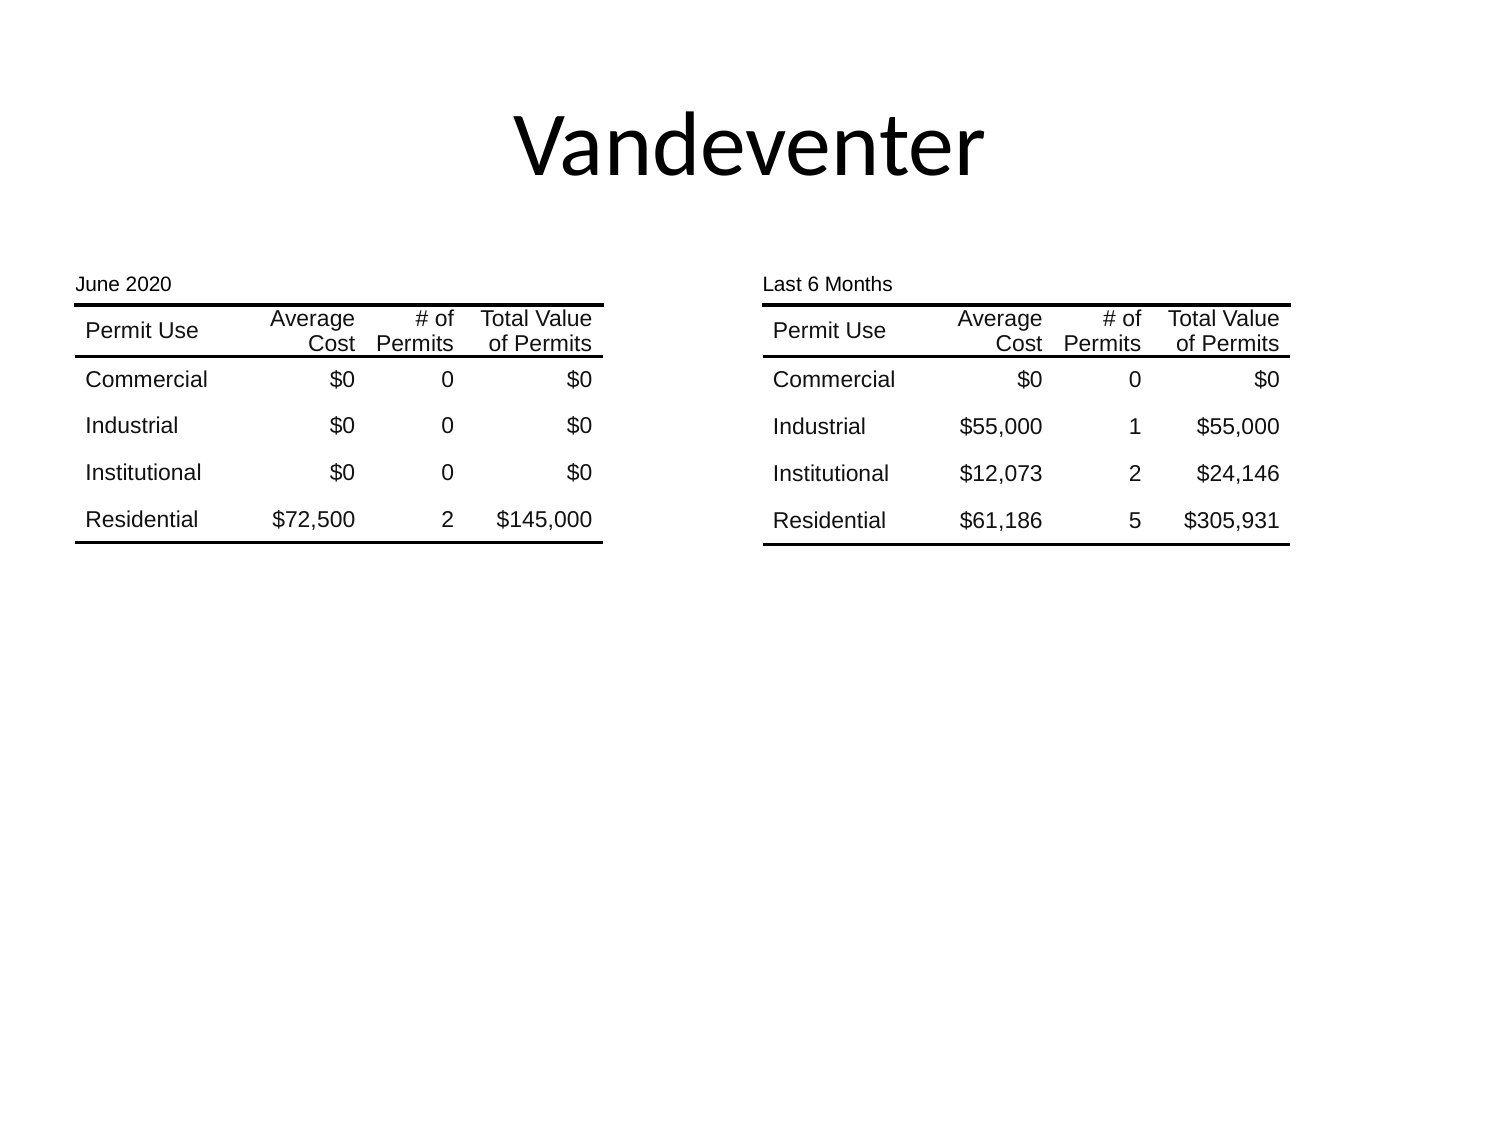

# Vandeventer
| June 2020 | June 2020 | June 2020 | June 2020 |
| --- | --- | --- | --- |
| Permit Use | Average Cost | # of Permits | Total Value of Permits |
| Commercial | $0 | 0 | $0 |
| Industrial | $0 | 0 | $0 |
| Institutional | $0 | 0 | $0 |
| Residential | $72,500 | 2 | $145,000 |
| Last 6 Months | Last 6 Months | Last 6 Months | Last 6 Months |
| --- | --- | --- | --- |
| Permit Use | Average Cost | # of Permits | Total Value of Permits |
| Commercial | $0 | 0 | $0 |
| Industrial | $55,000 | 1 | $55,000 |
| Institutional | $12,073 | 2 | $24,146 |
| Residential | $61,186 | 5 | $305,931 |